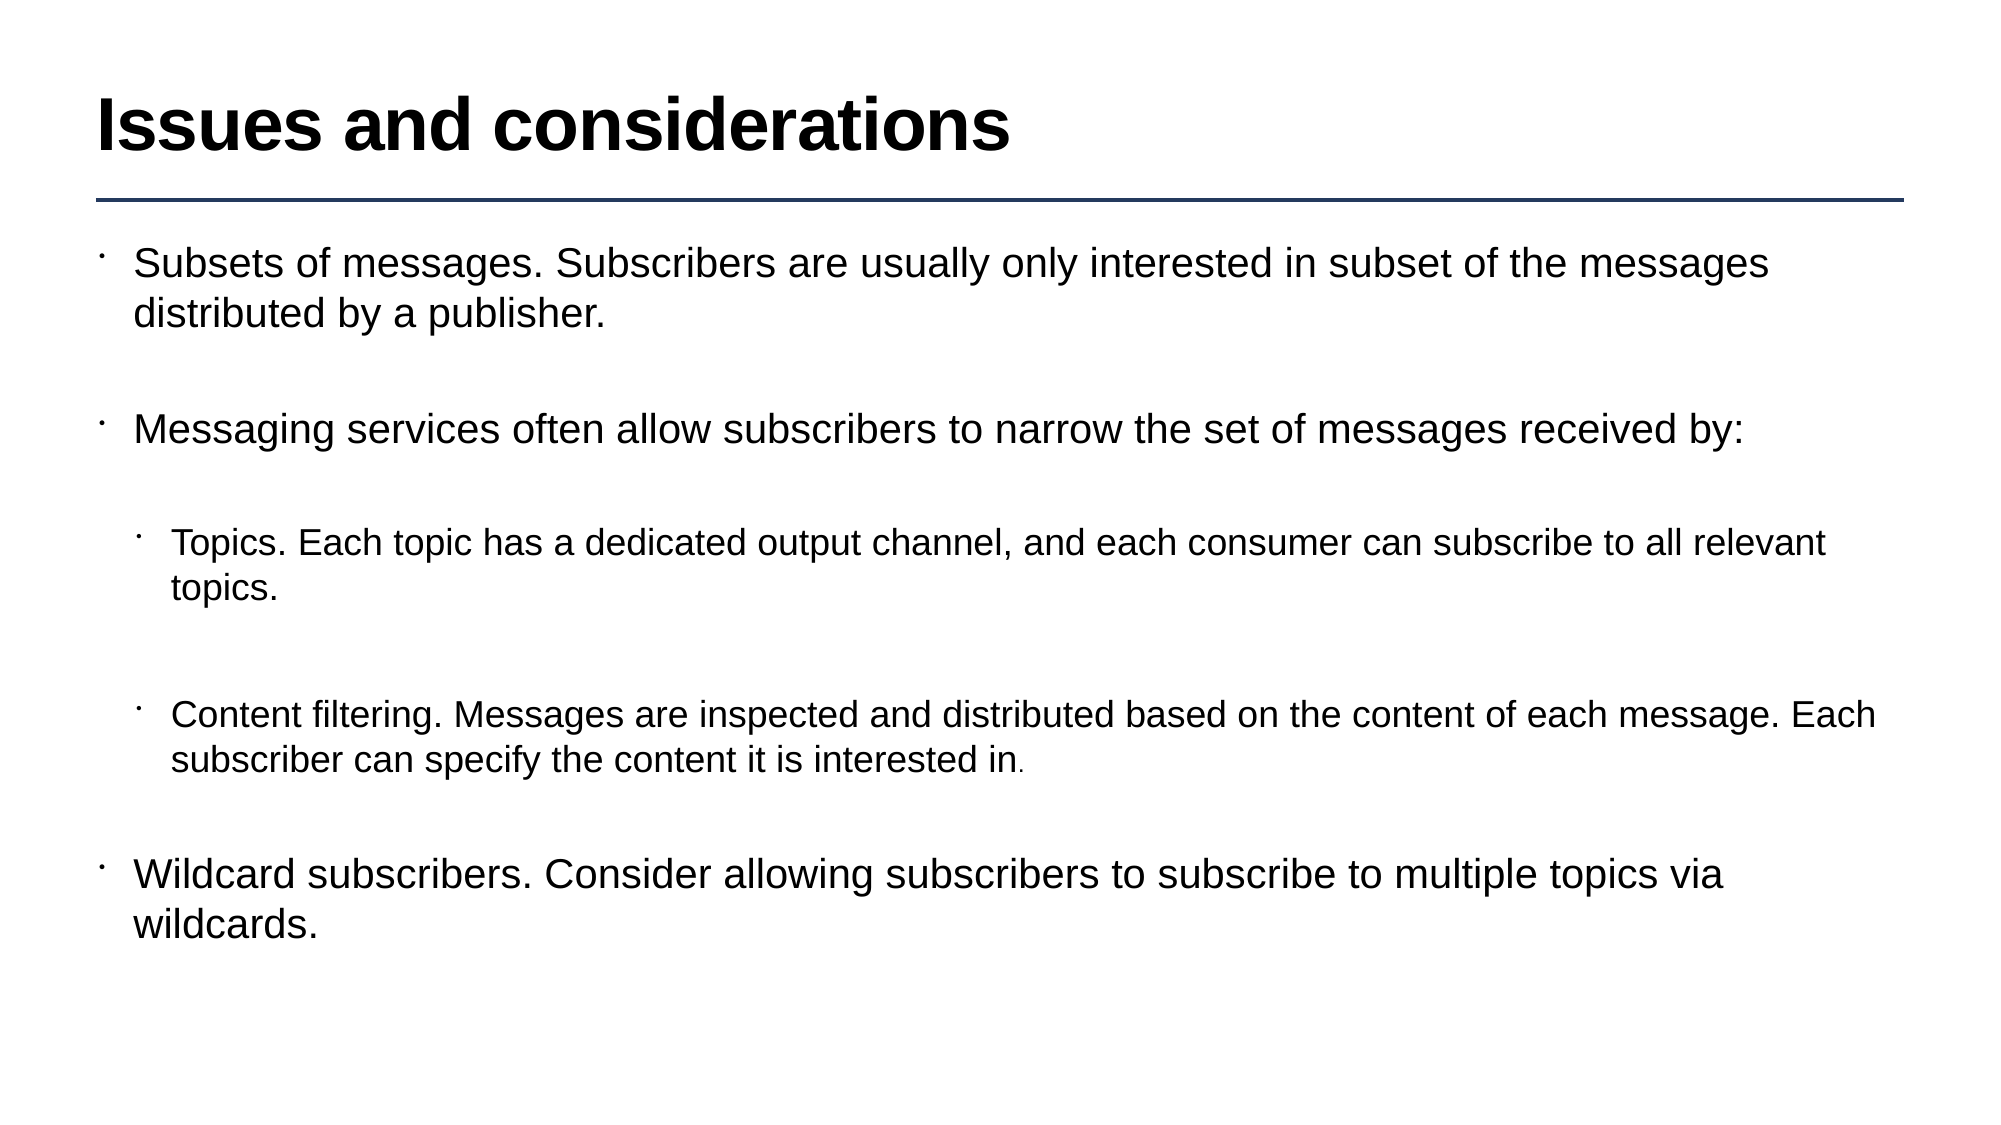

# Issues and considerations
Subsets of messages. Subscribers are usually only interested in subset of the messages distributed by a publisher.

Messaging services often allow subscribers to narrow the set of messages received by:

Topics. Each topic has a dedicated output channel, and each consumer can subscribe to all relevant topics.

Content filtering. Messages are inspected and distributed based on the content of each message. Each subscriber can specify the content it is interested in.

Wildcard subscribers. Consider allowing subscribers to subscribe to multiple topics via wildcards.